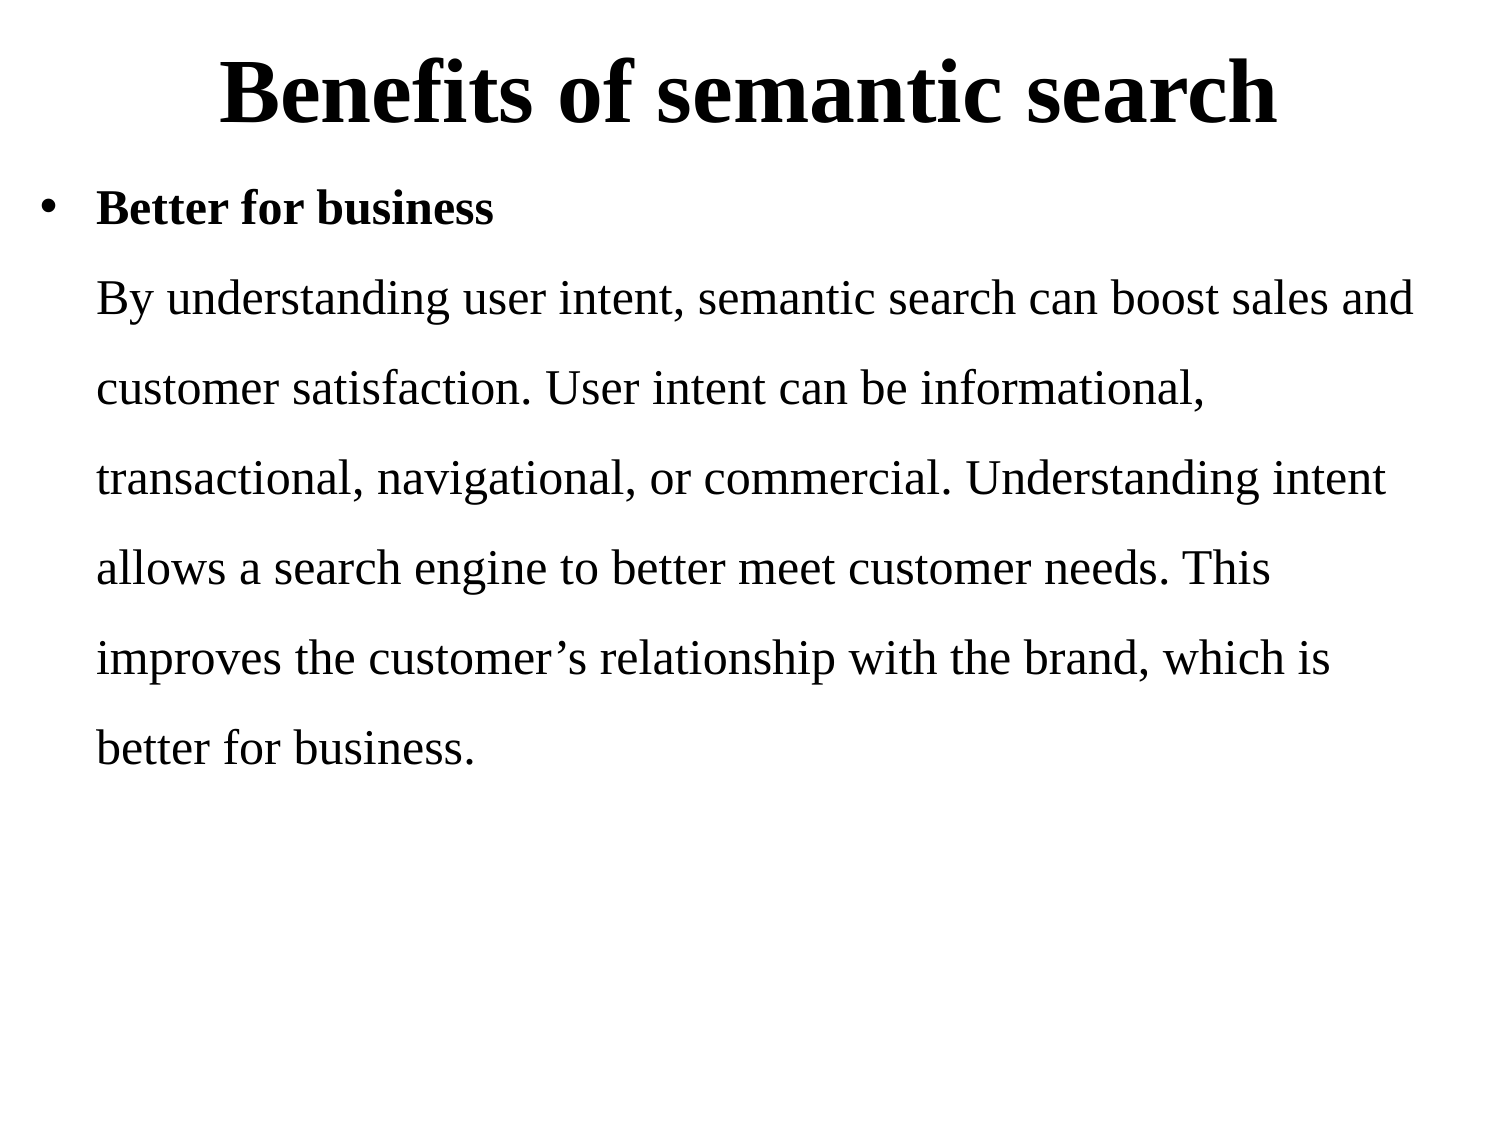

# Benefits of semantic search
Better for business
By understanding user intent, semantic search can boost sales and customer satisfaction. User intent can be informational, transactional, navigational, or commercial. Understanding intent allows a search engine to better meet customer needs. This improves the customer’s relationship with the brand, which is better for business.